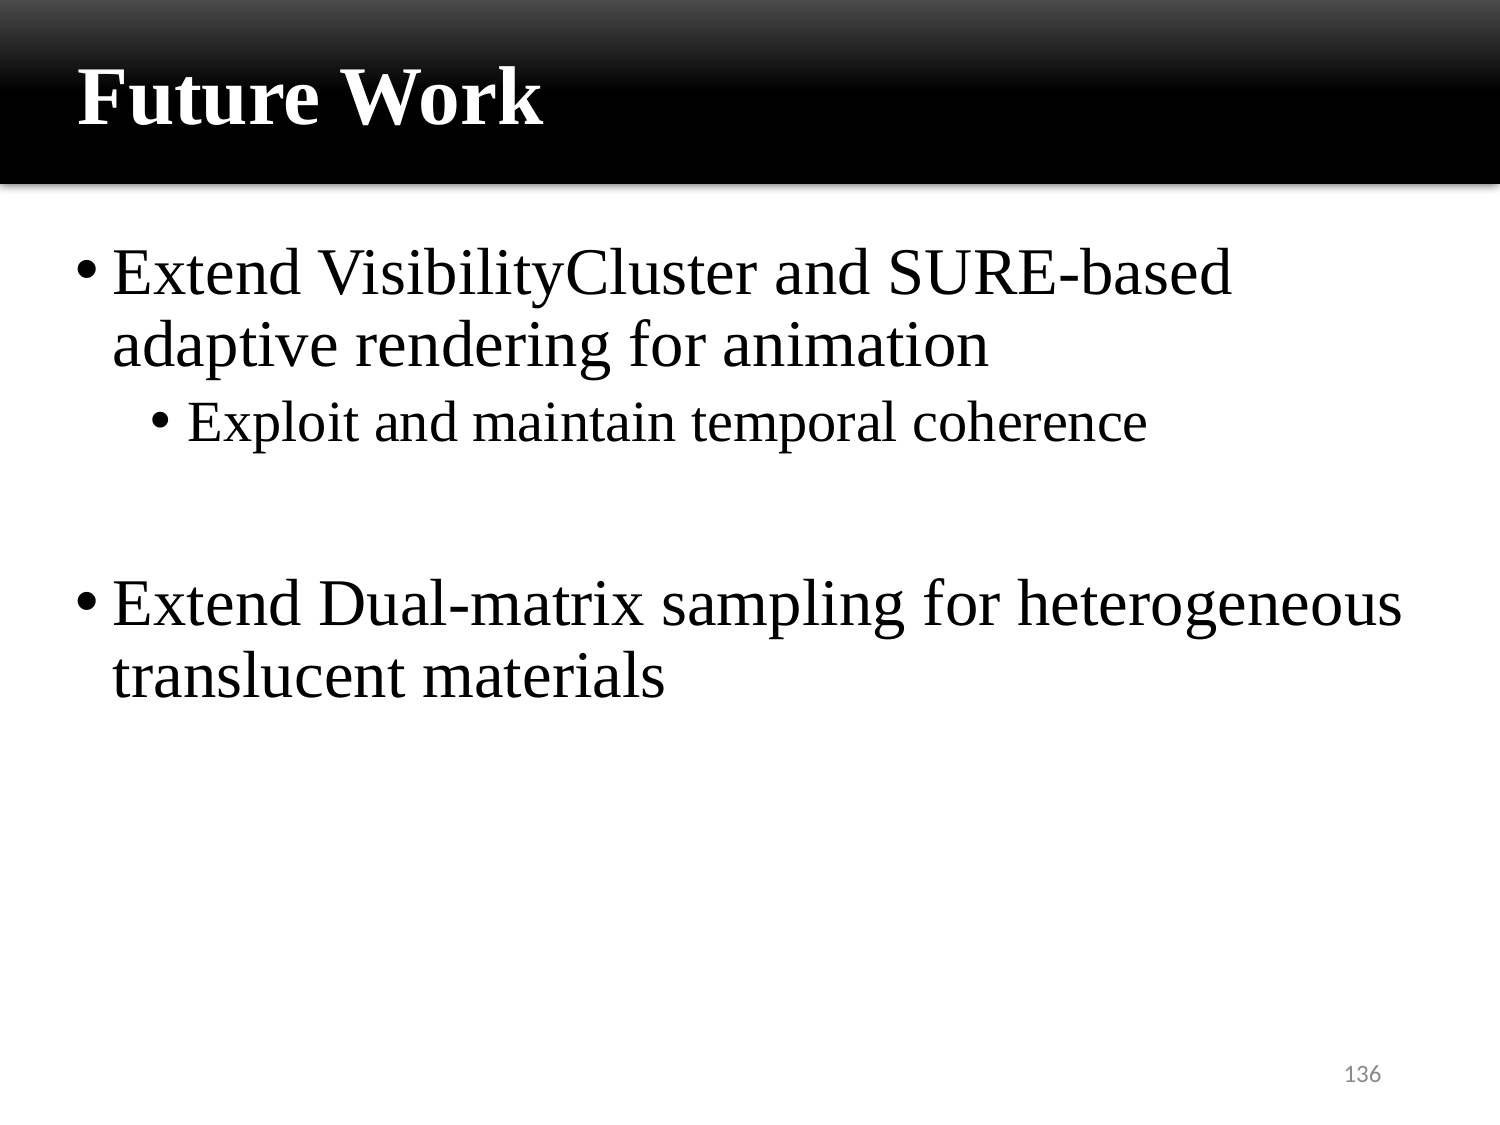

Future Work
Extend VisibilityCluster and SURE-based adaptive rendering for animation
Exploit and maintain temporal coherence

Extend Dual-matrix sampling for heterogeneous translucent materials
136